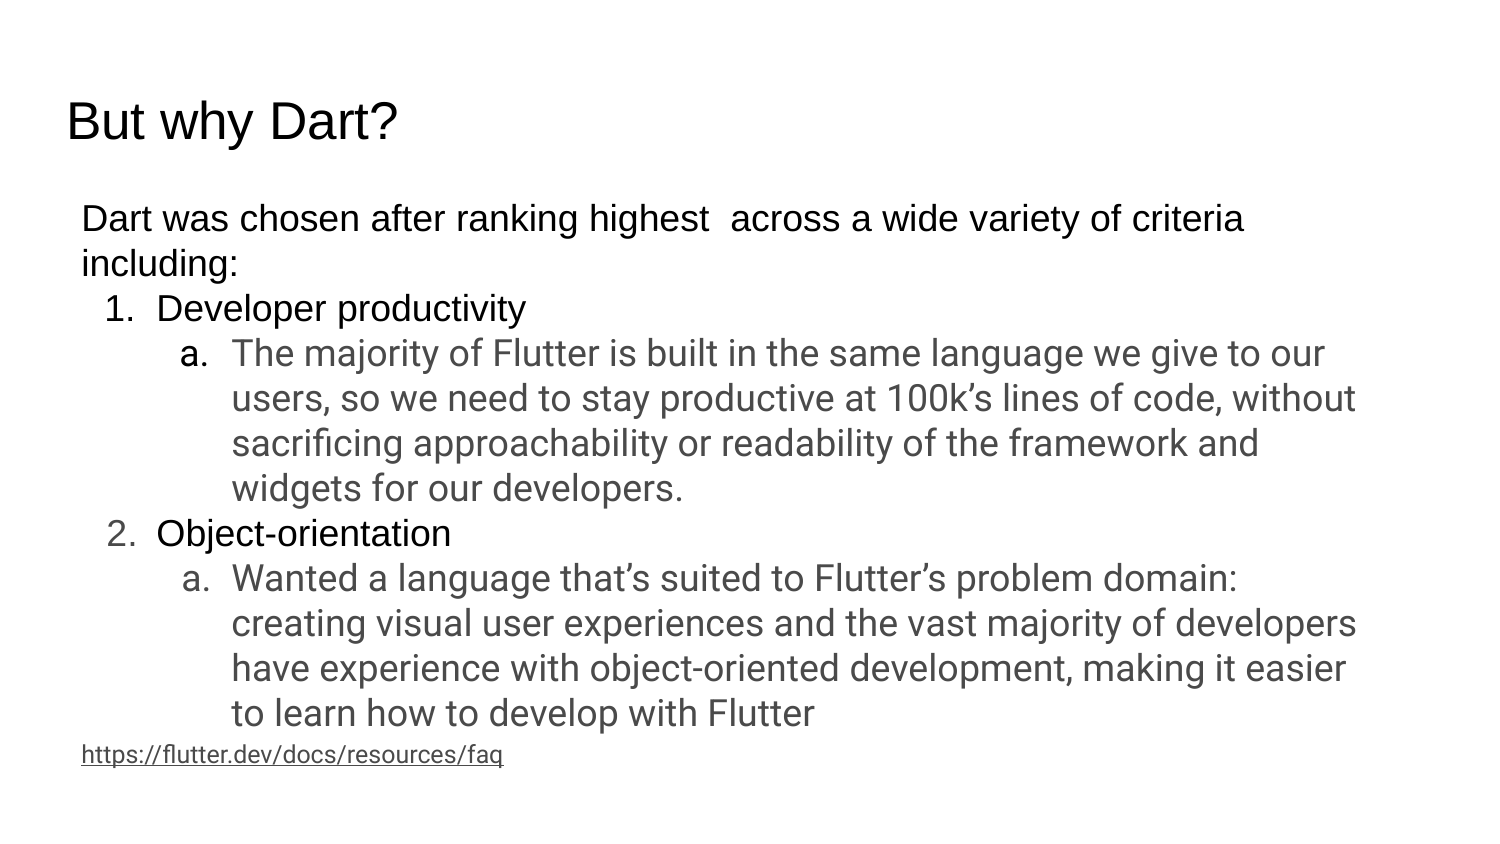

# But why Dart?
Dart was chosen after ranking highest  across a wide variety of criteria including:
Developer productivity
The majority of Flutter is built in the same language we give to our users, so we need to stay productive at 100k’s lines of code, without sacrificing approachability or readability of the framework and widgets for our developers.
Object-orientation
Wanted a language that’s suited to Flutter’s problem domain: creating visual user experiences and the vast majority of developers have experience with object-oriented development, making it easier to learn how to develop with Flutter
https://flutter.dev/docs/resources/faq